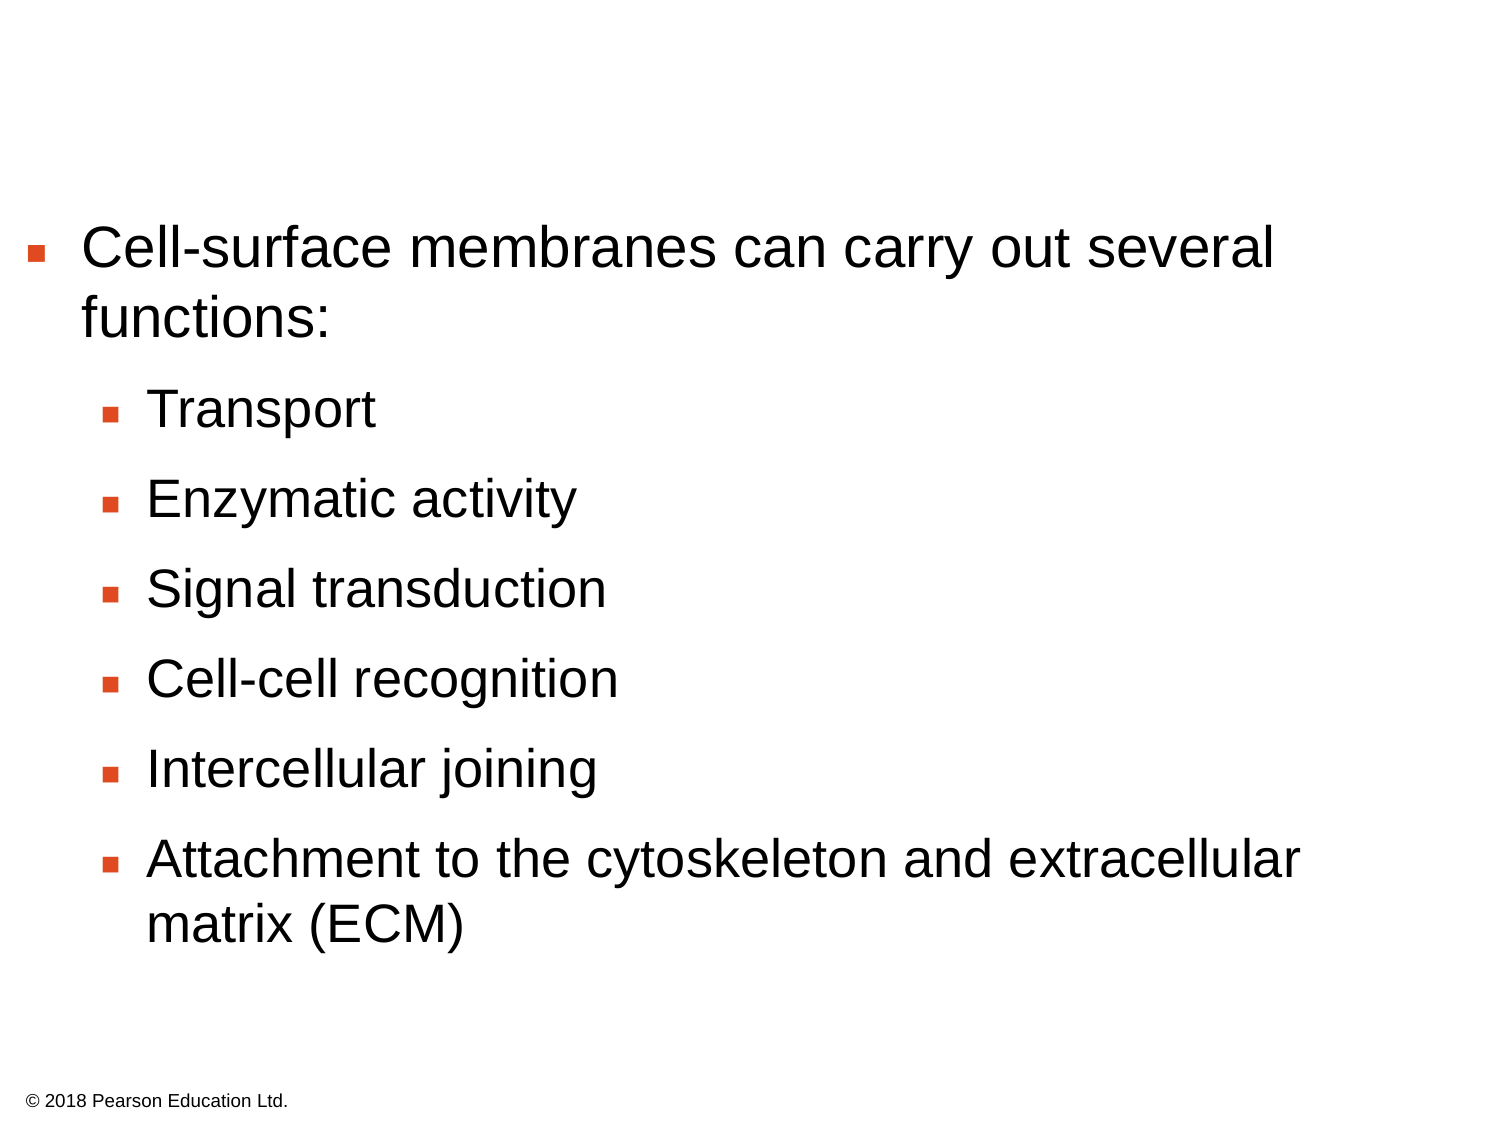

Cell-surface membranes can carry out several functions:
Transport
Enzymatic activity
Signal transduction
Cell-cell recognition
Intercellular joining
Attachment to the cytoskeleton and extracellular matrix (ECM)

© 2018 Pearson Education Ltd.